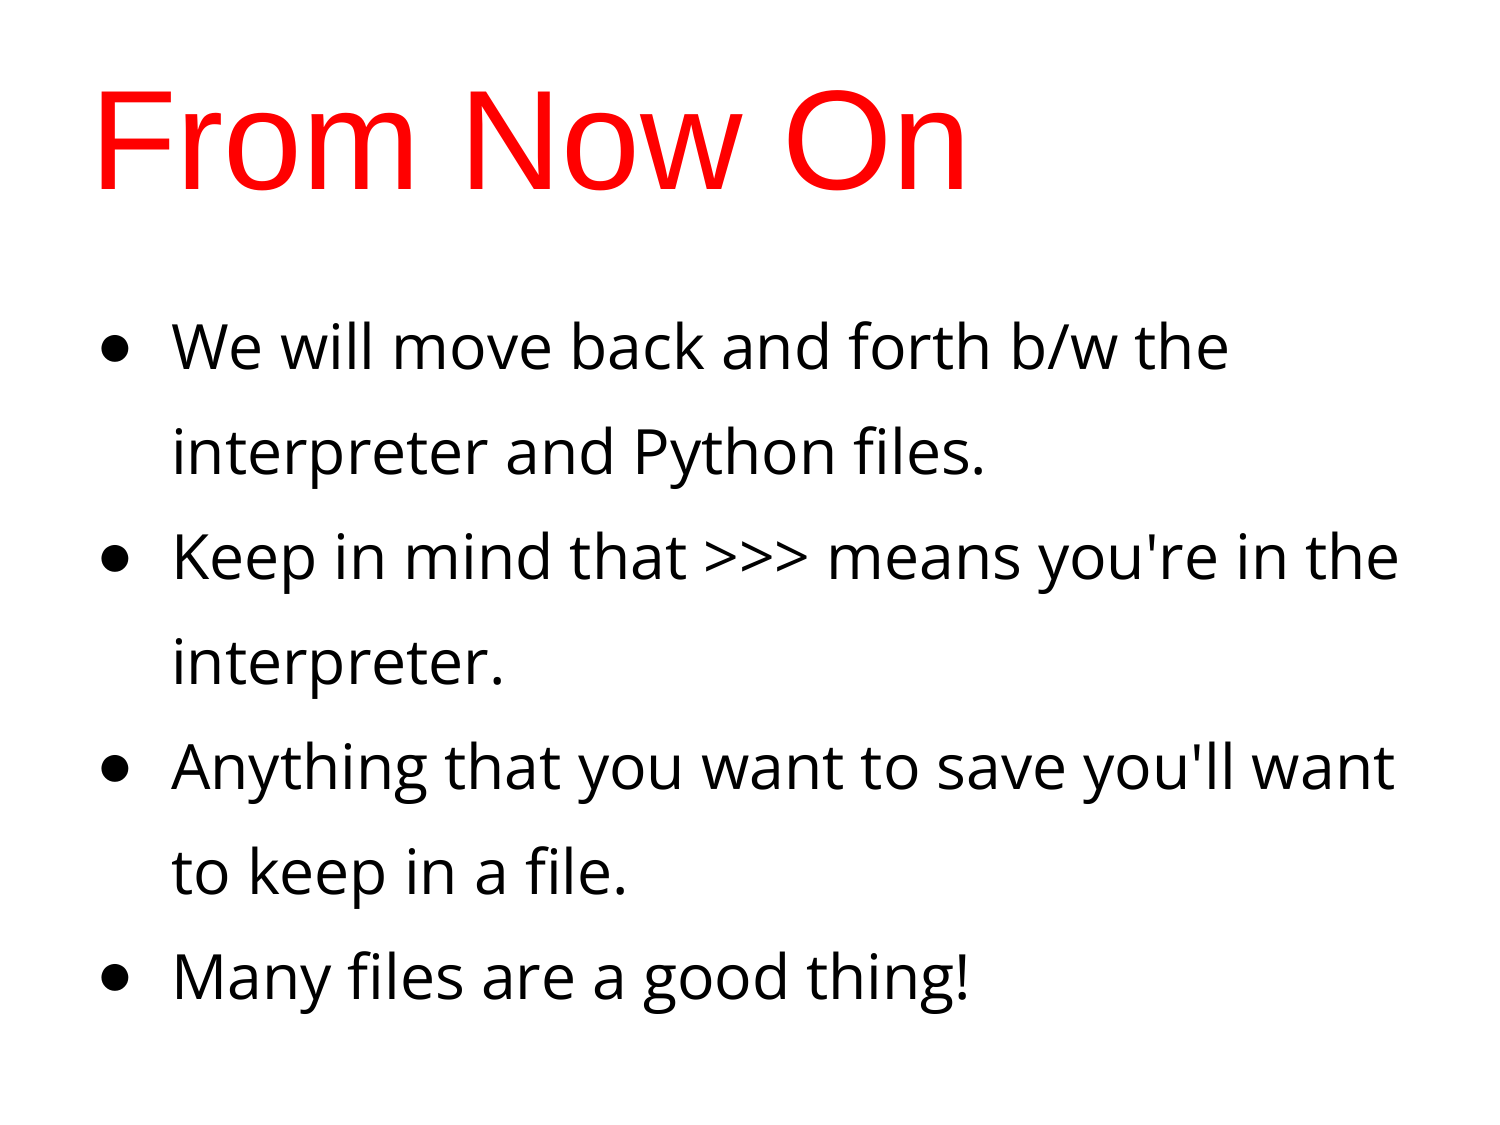

# From Now On
We will move back and forth b/w the interpreter and Python files.
Keep in mind that >>> means you're in the interpreter.
Anything that you want to save you'll want to keep in a file.
Many files are a good thing!